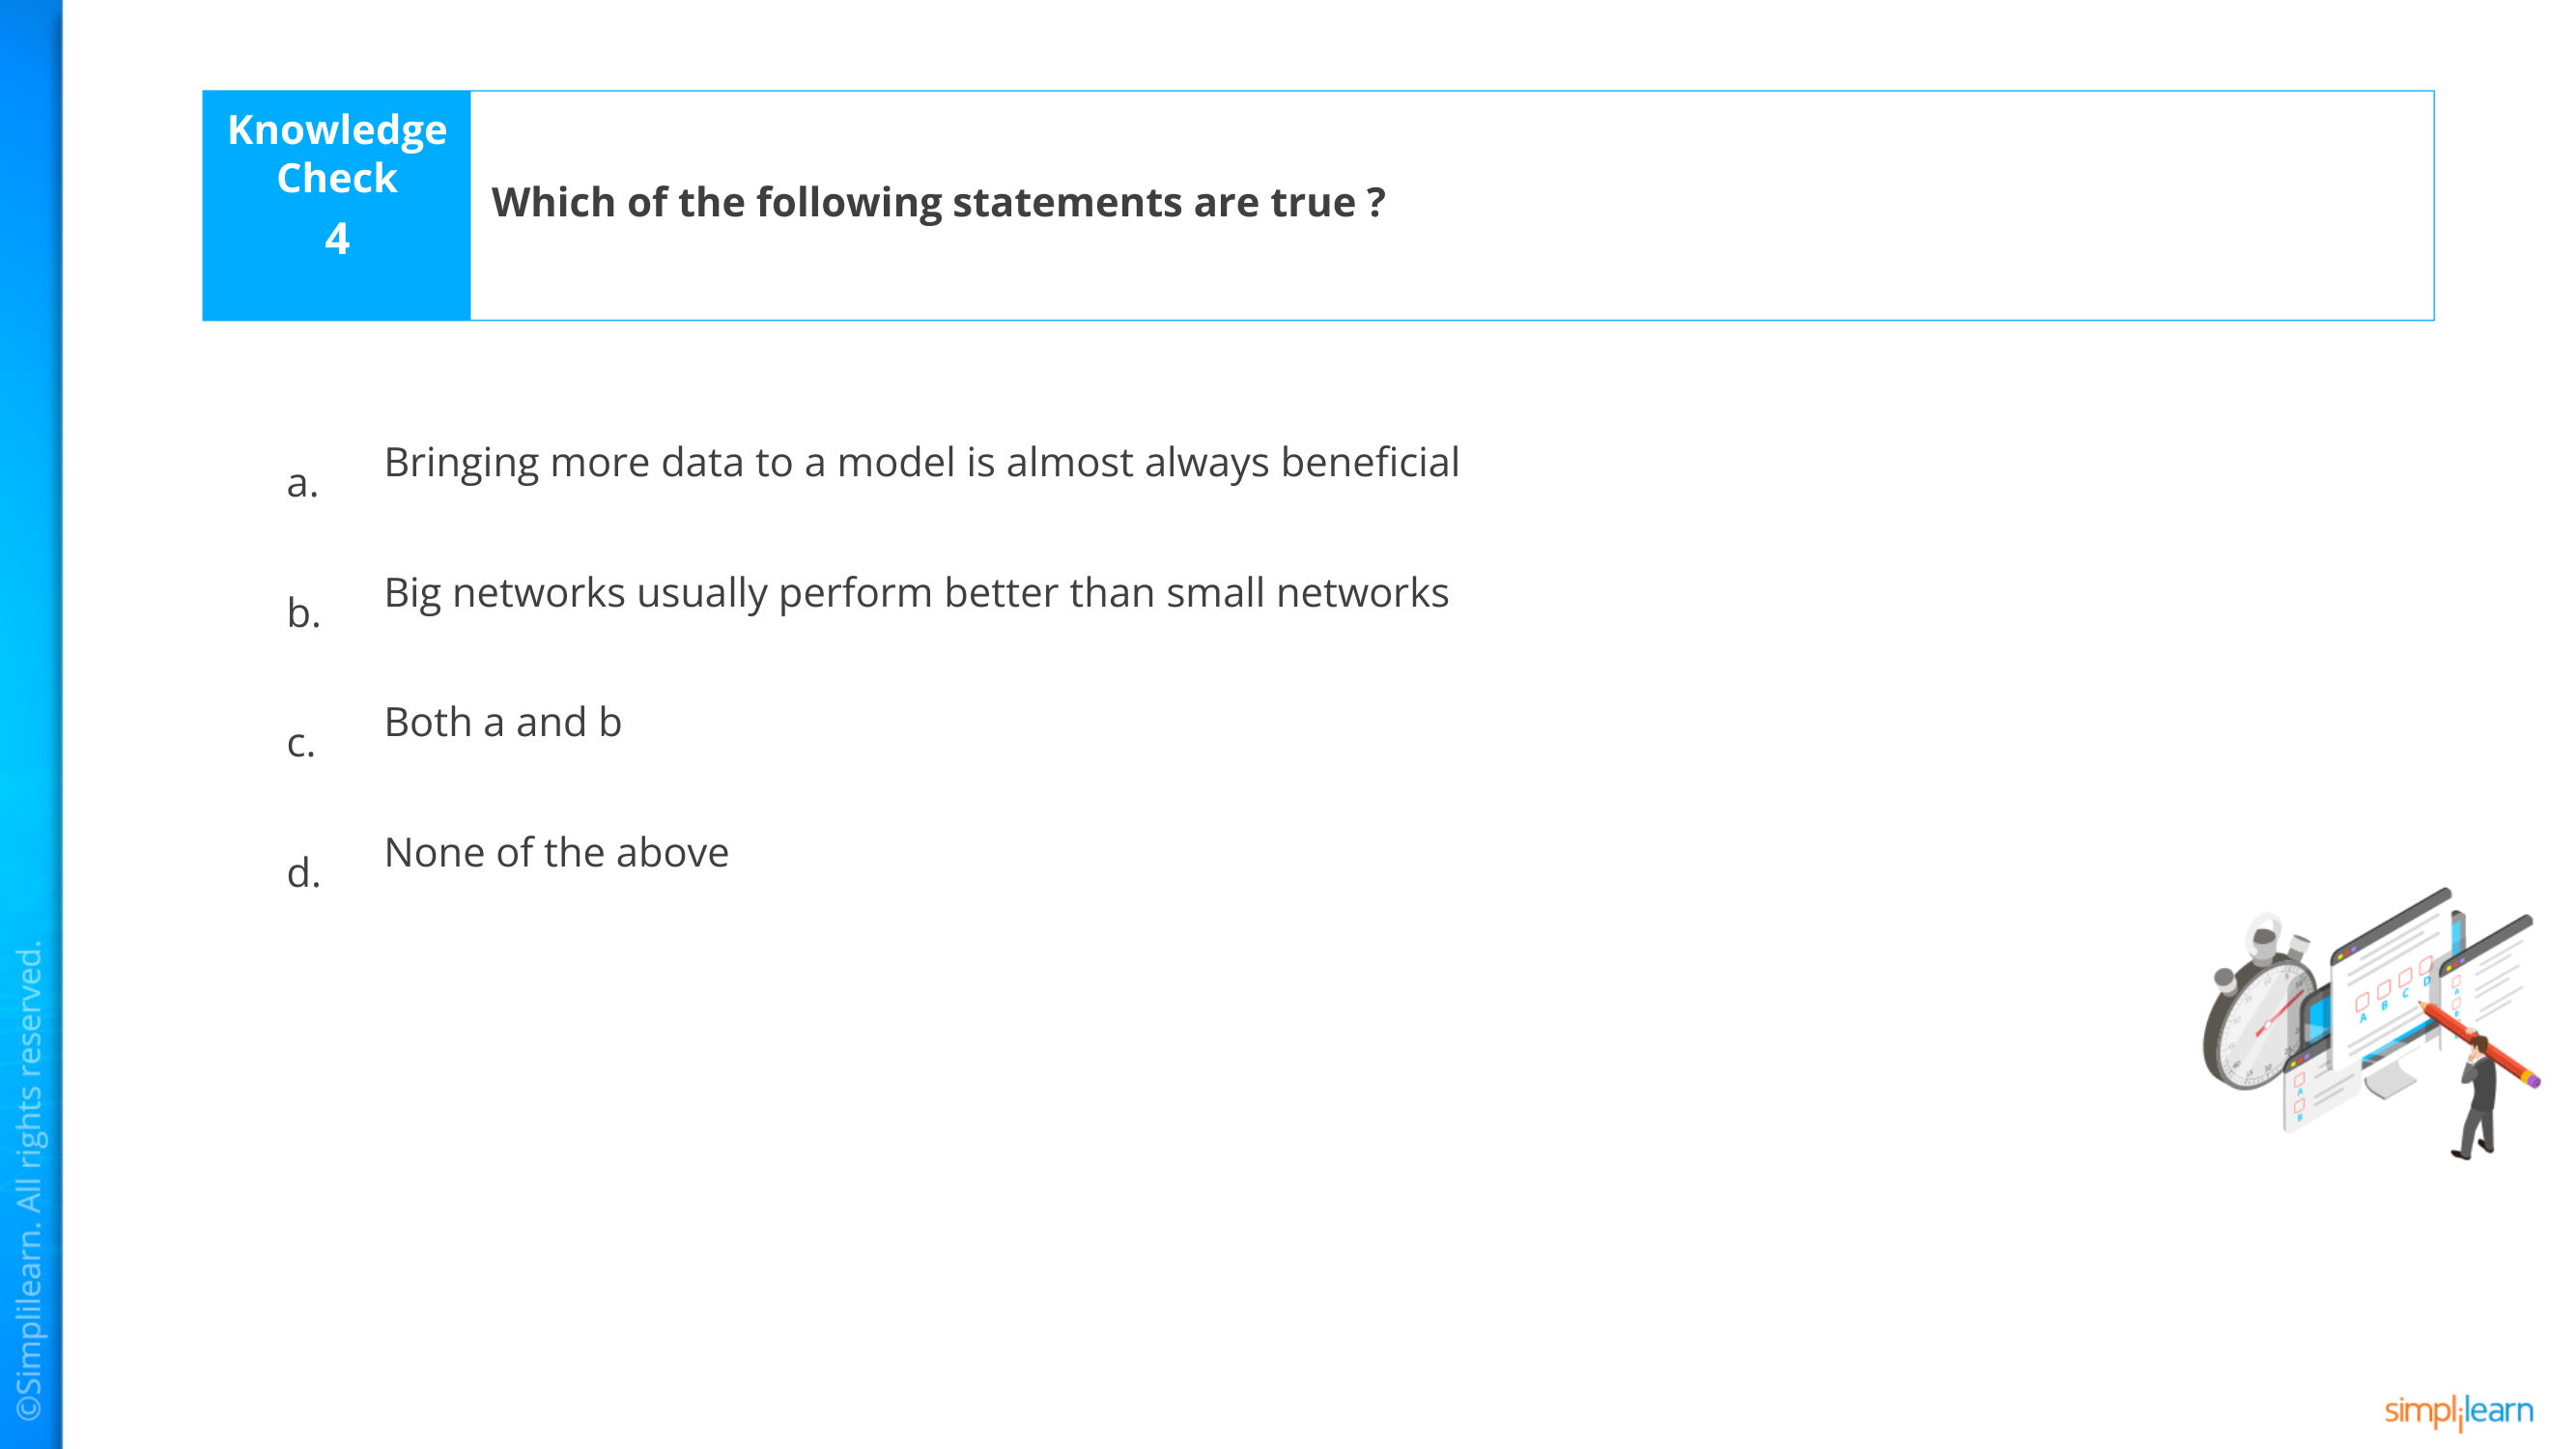

Which of the following statements are true ?
4
Bringing more data to a model is almost always beneficial
Big networks usually perform better than small networks
Both a and b

None of the above